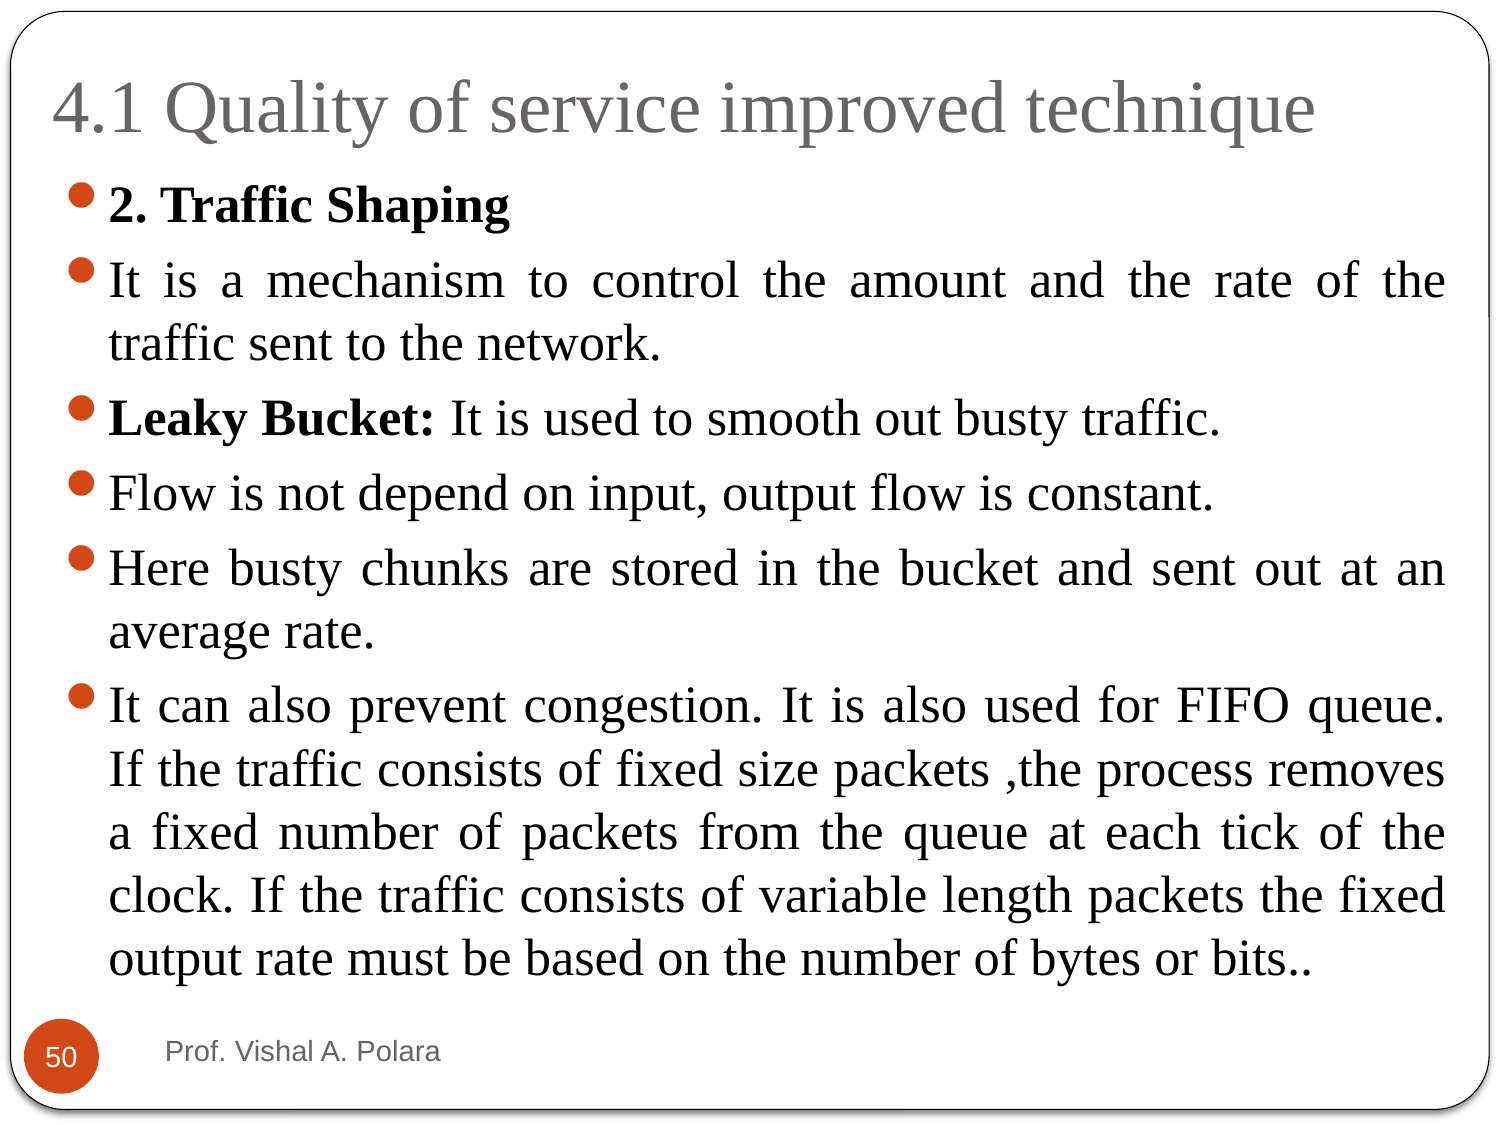

# 4.1 Quality of service improved technique
2. Traffic Shaping
It is a mechanism to control the amount and the rate of the traffic sent to the network.
Leaky Bucket: It is used to smooth out busty traffic.
Flow is not depend on input, output flow is constant.
Here busty chunks are stored in the bucket and sent out at an average rate.
It can also prevent congestion. It is also used for FIFO queue. If the traffic consists of fixed size packets ,the process removes a fixed number of packets from the queue at each tick of the clock. If the traffic consists of variable length packets the fixed output rate must be based on the number of bytes or bits..

Prof. Vishal A. Polara
50